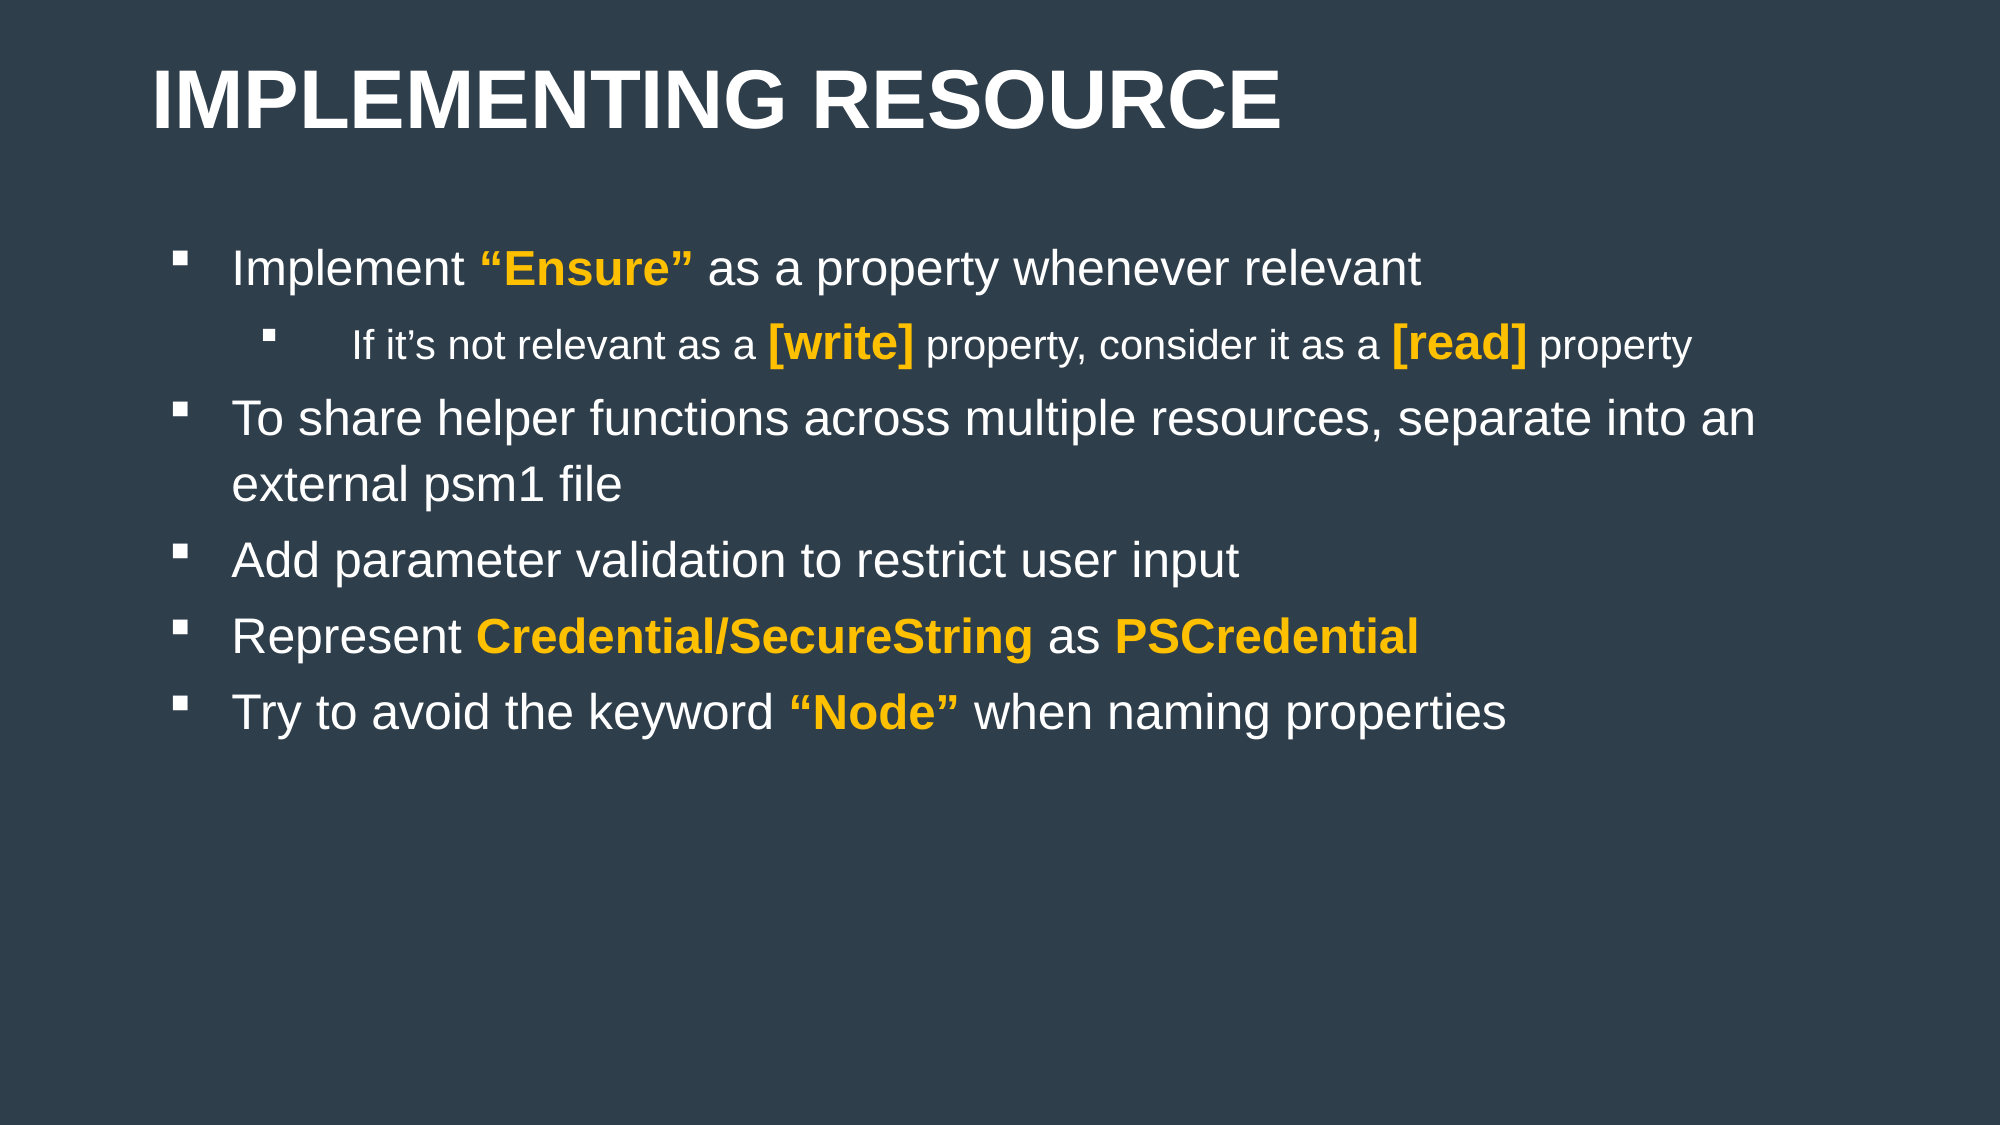

# Implementing Resource
Implement “Ensure” as a property whenever relevant
If it’s not relevant as a [write] property, consider it as a [read] property
To share helper functions across multiple resources, separate into an external psm1 file
Add parameter validation to restrict user input
Represent Credential/SecureString as PSCredential
Try to avoid the keyword “Node” when naming properties